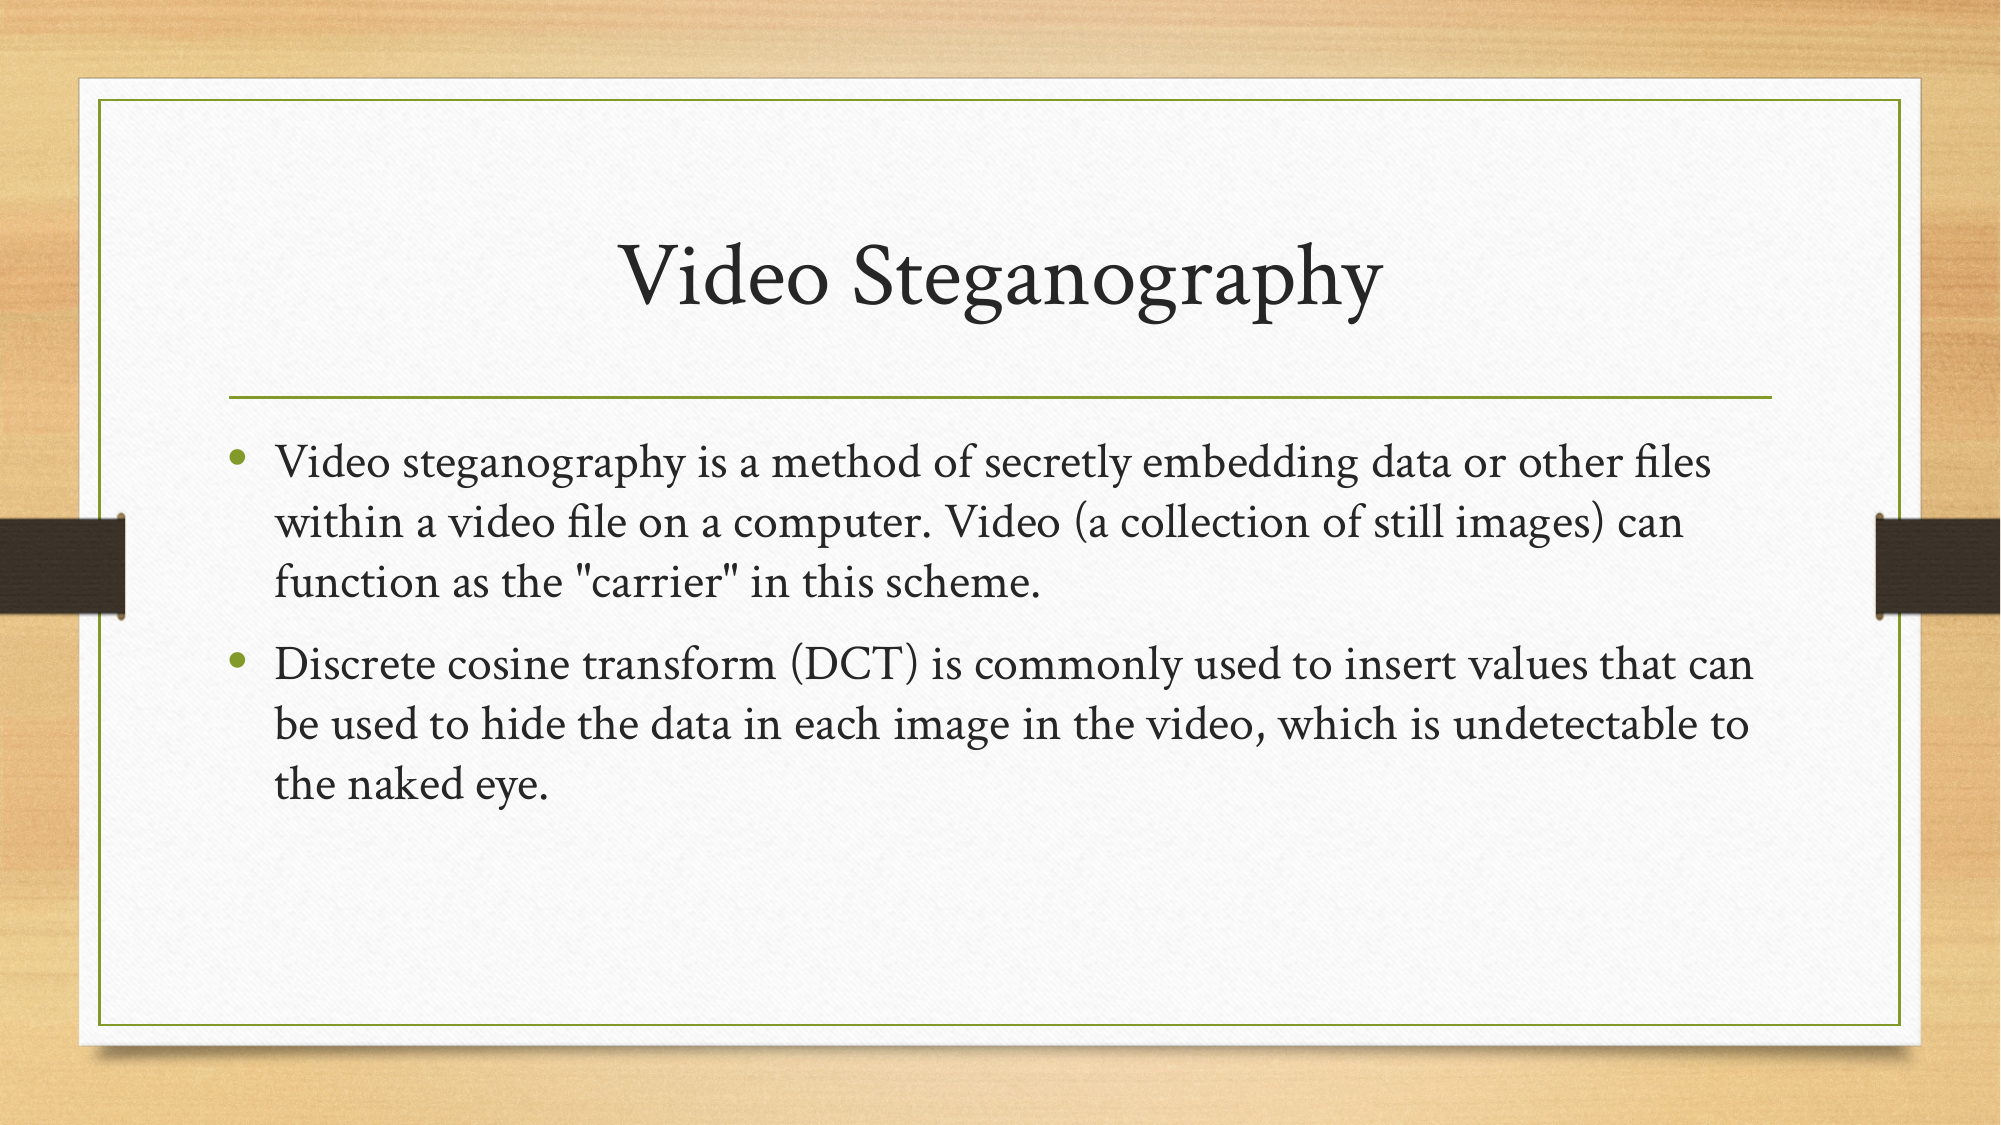

# Video Steganography
Video steganography is a method of secretly embedding data or other files within a video file on a computer. Video (a collection of still images) can function as the "carrier" in this scheme.
Discrete cosine transform (DCT) is commonly used to insert values that can be used to hide the data in each image in the video, which is undetectable to the naked eye.